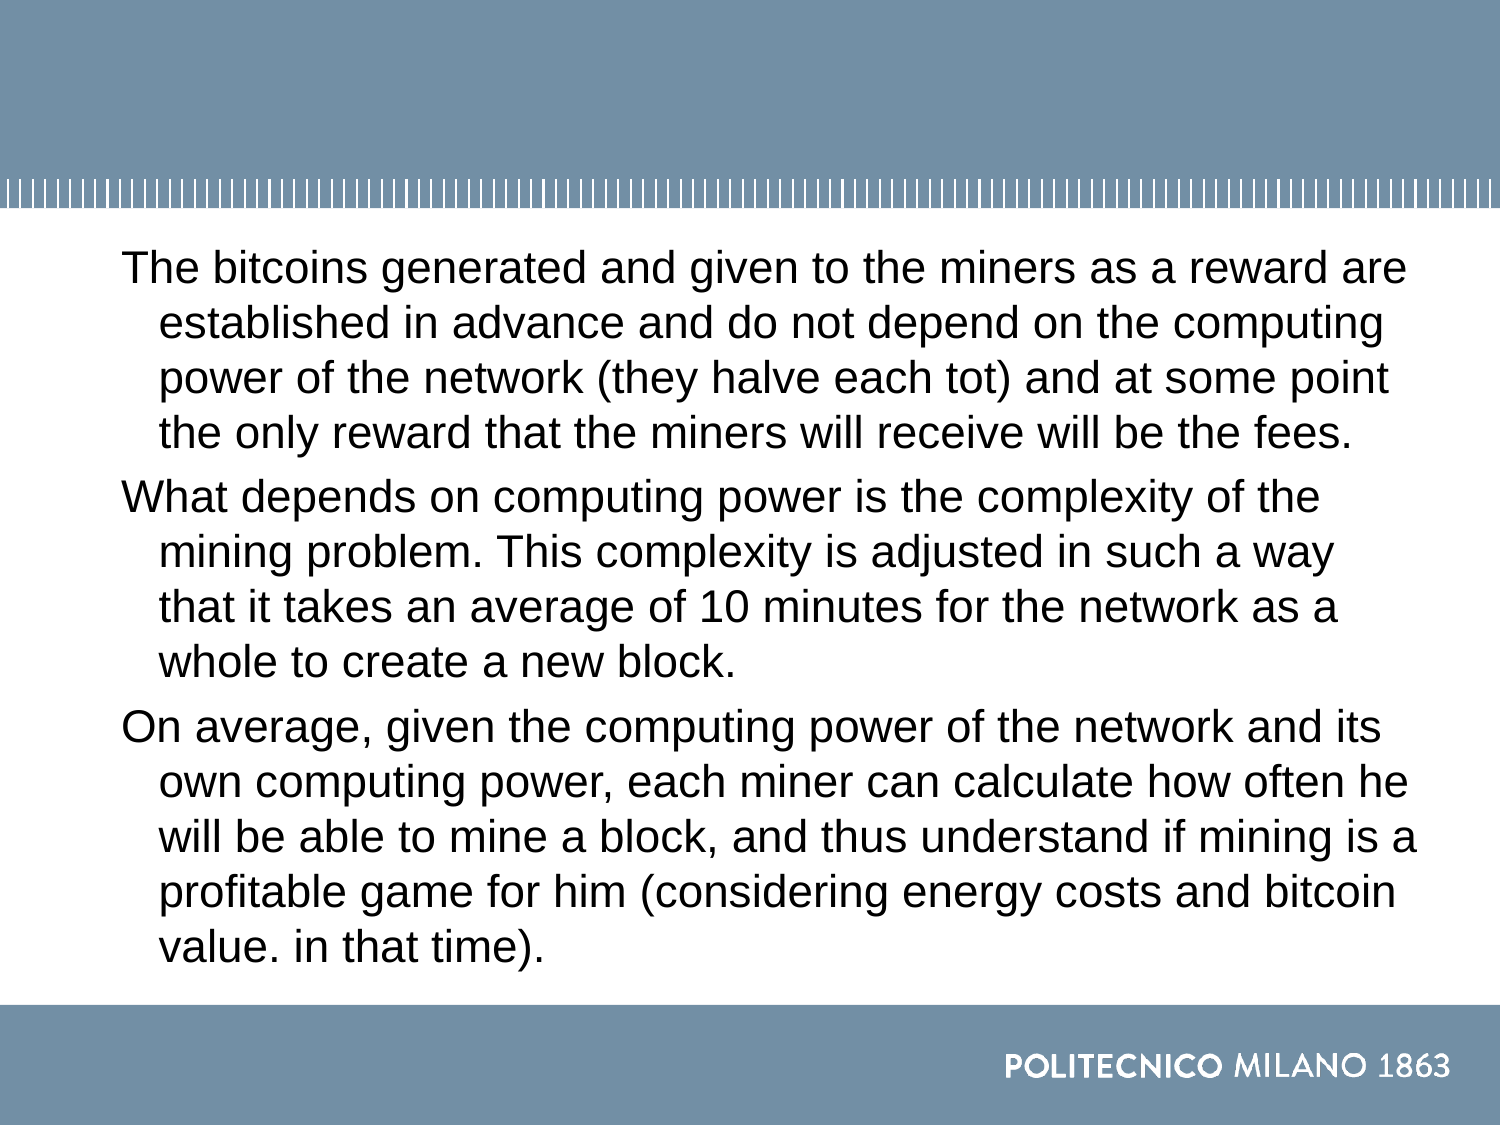

#
The bitcoins generated and given to the miners as a reward are established in advance and do not depend on the computing power of the network (they halve each tot) and at some point the only reward that the miners will receive will be the fees.
What depends on computing power is the complexity of the mining problem. This complexity is adjusted in such a way that it takes an average of 10 minutes for the network as a whole to create a new block.
On average, given the computing power of the network and its own computing power, each miner can calculate how often he will be able to mine a block, and thus understand if mining is a profitable game for him (considering energy costs and bitcoin value. in that time).